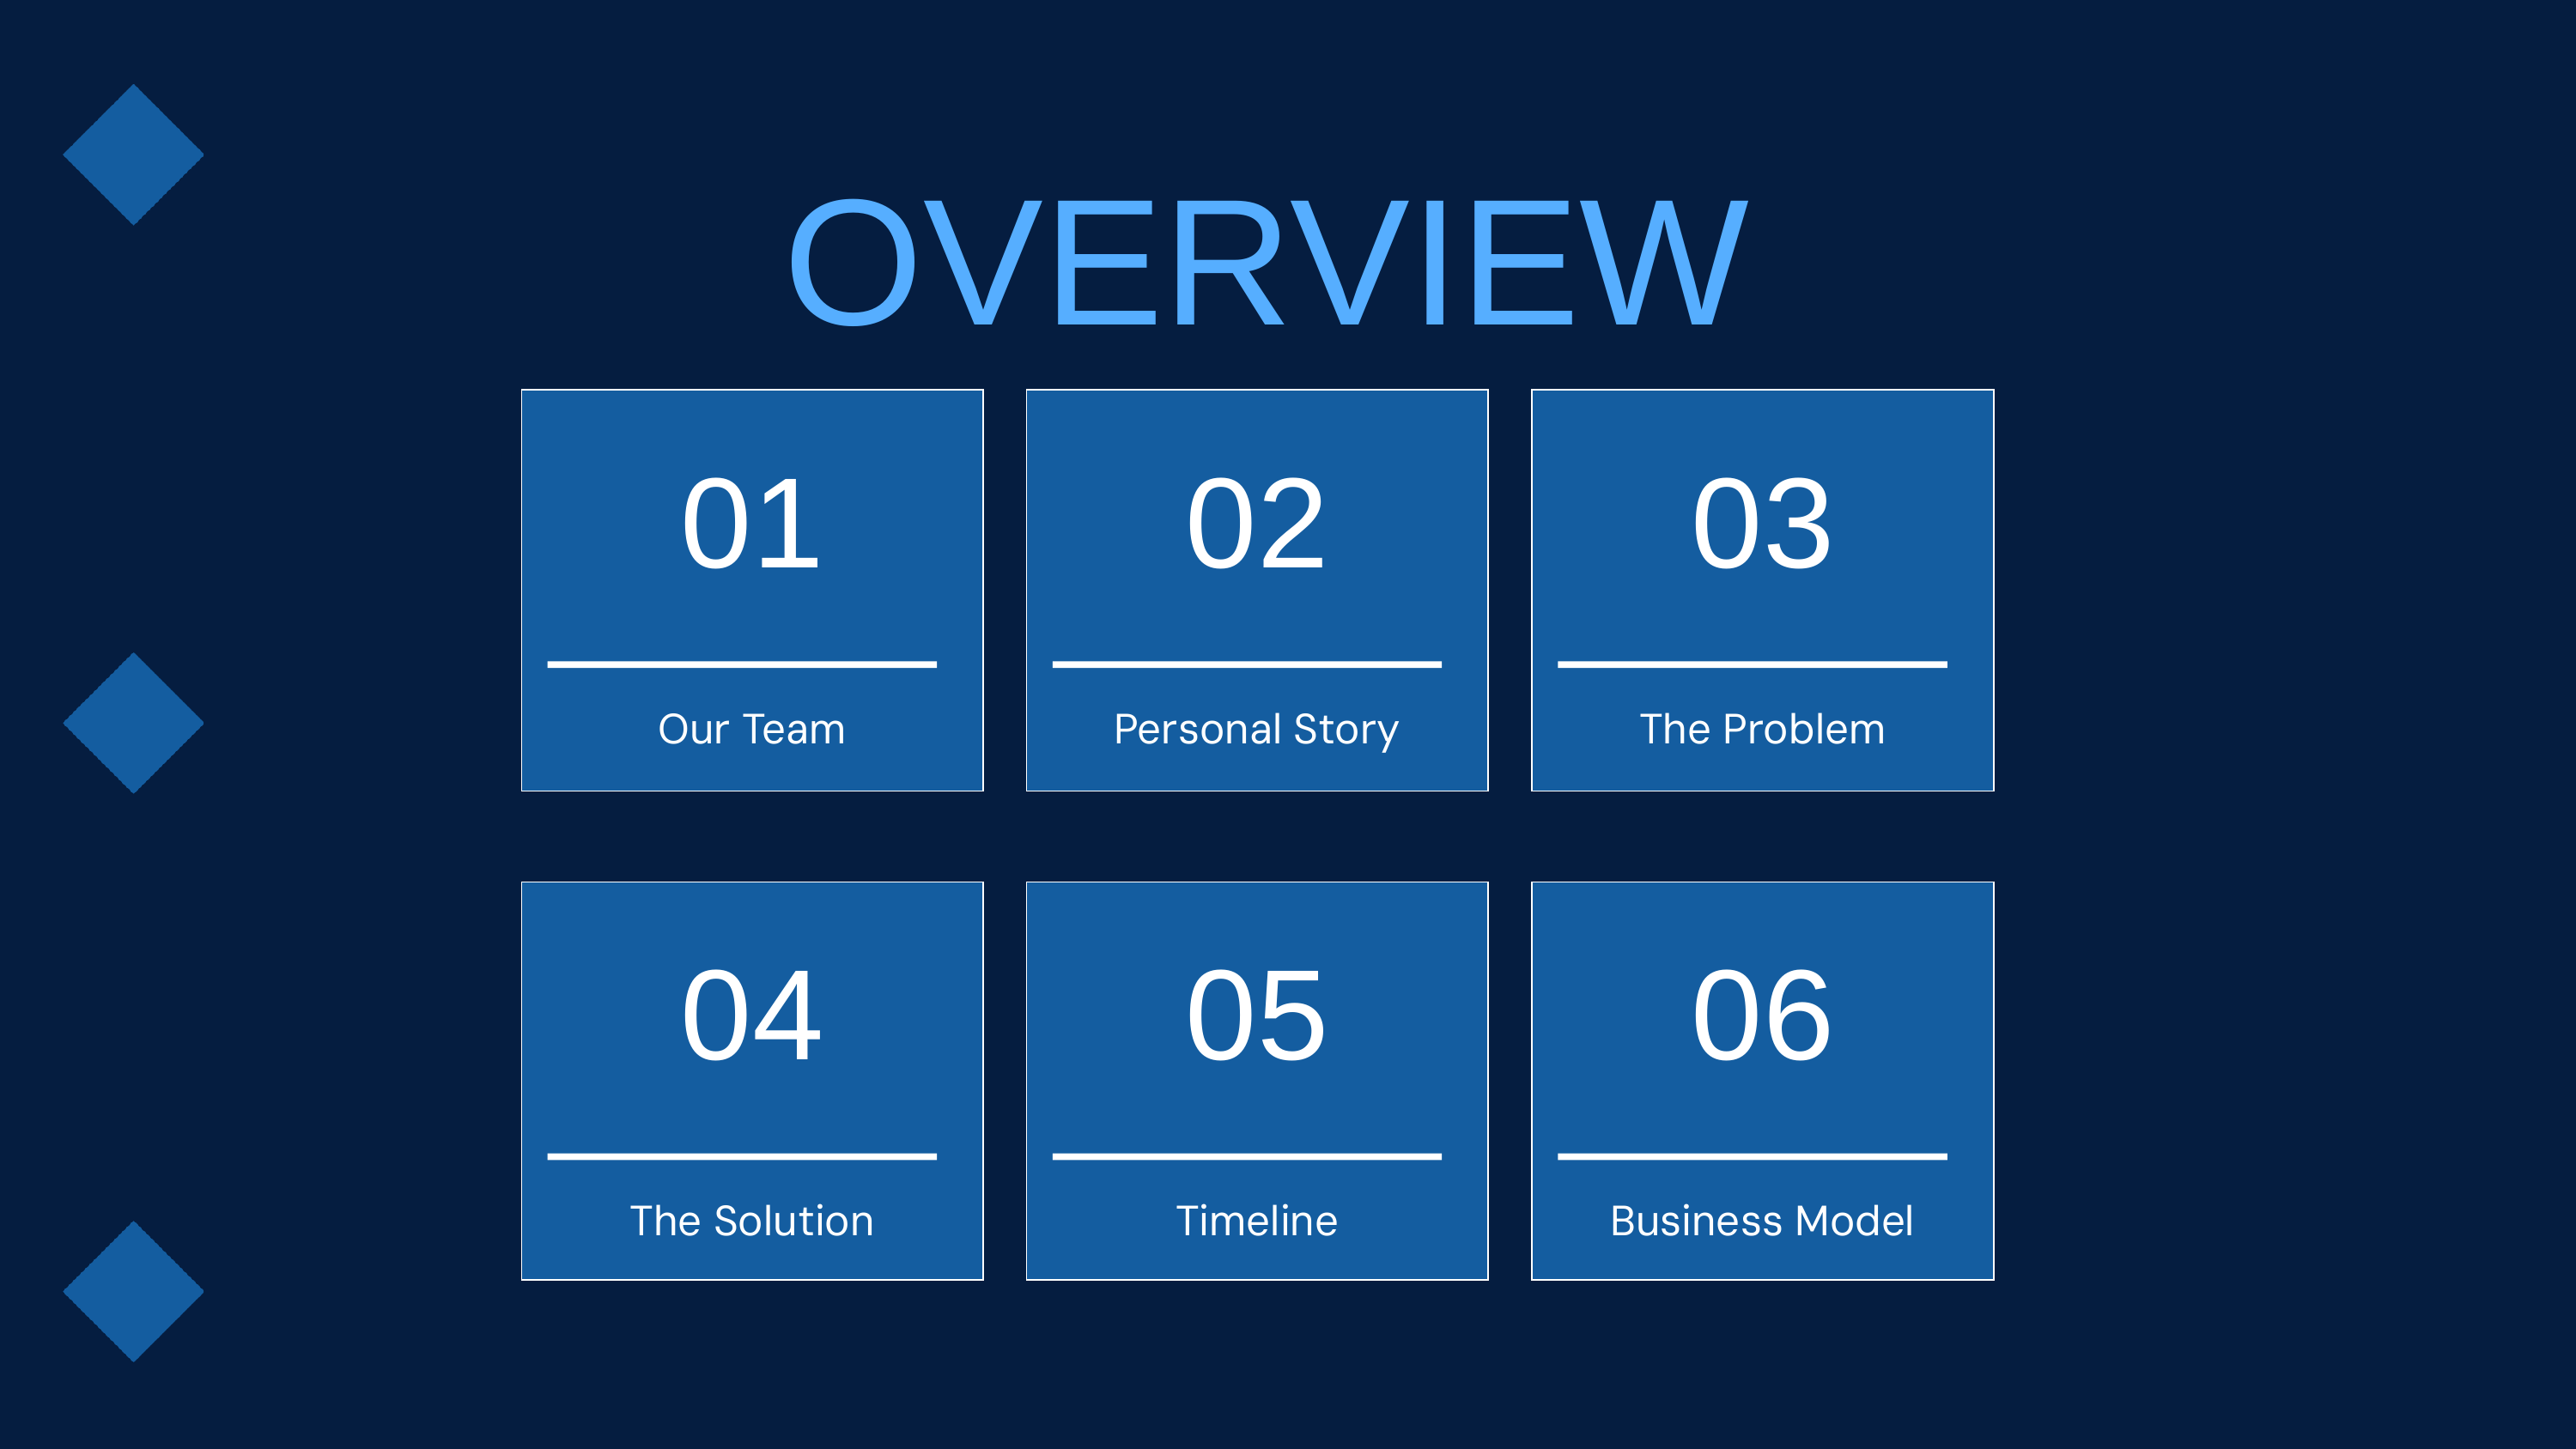

OVERVIEW

01
02
03

Our Team
Personal Story
The Problem

04
05
06

The Solution
Timeline
Business Model